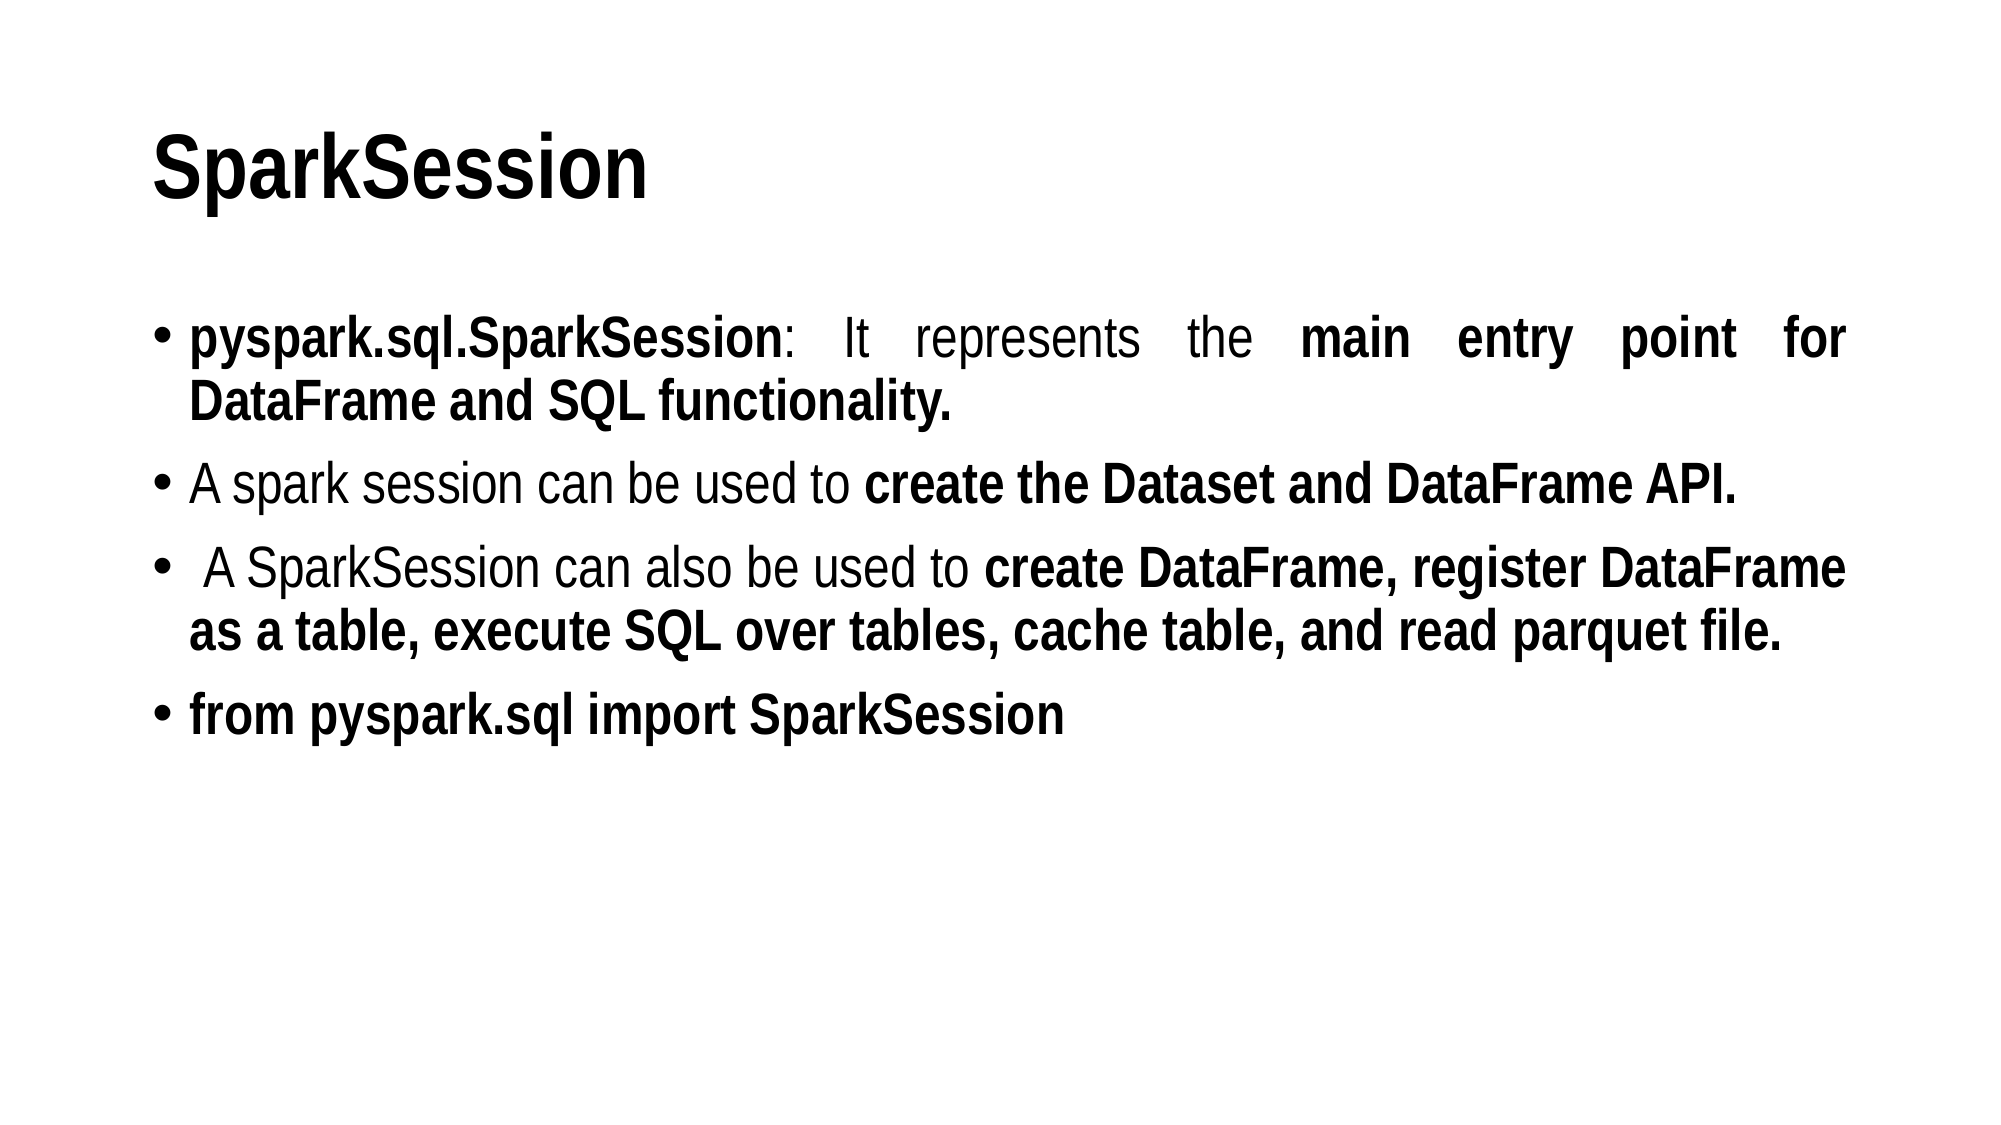

# SparkSession
pyspark.sql.SparkSession: It represents the main entry point for DataFrame and SQL functionality.
A spark session can be used to create the Dataset and DataFrame API.
 A SparkSession can also be used to create DataFrame, register DataFrame as a table, execute SQL over tables, cache table, and read parquet file.
from pyspark.sql import SparkSession